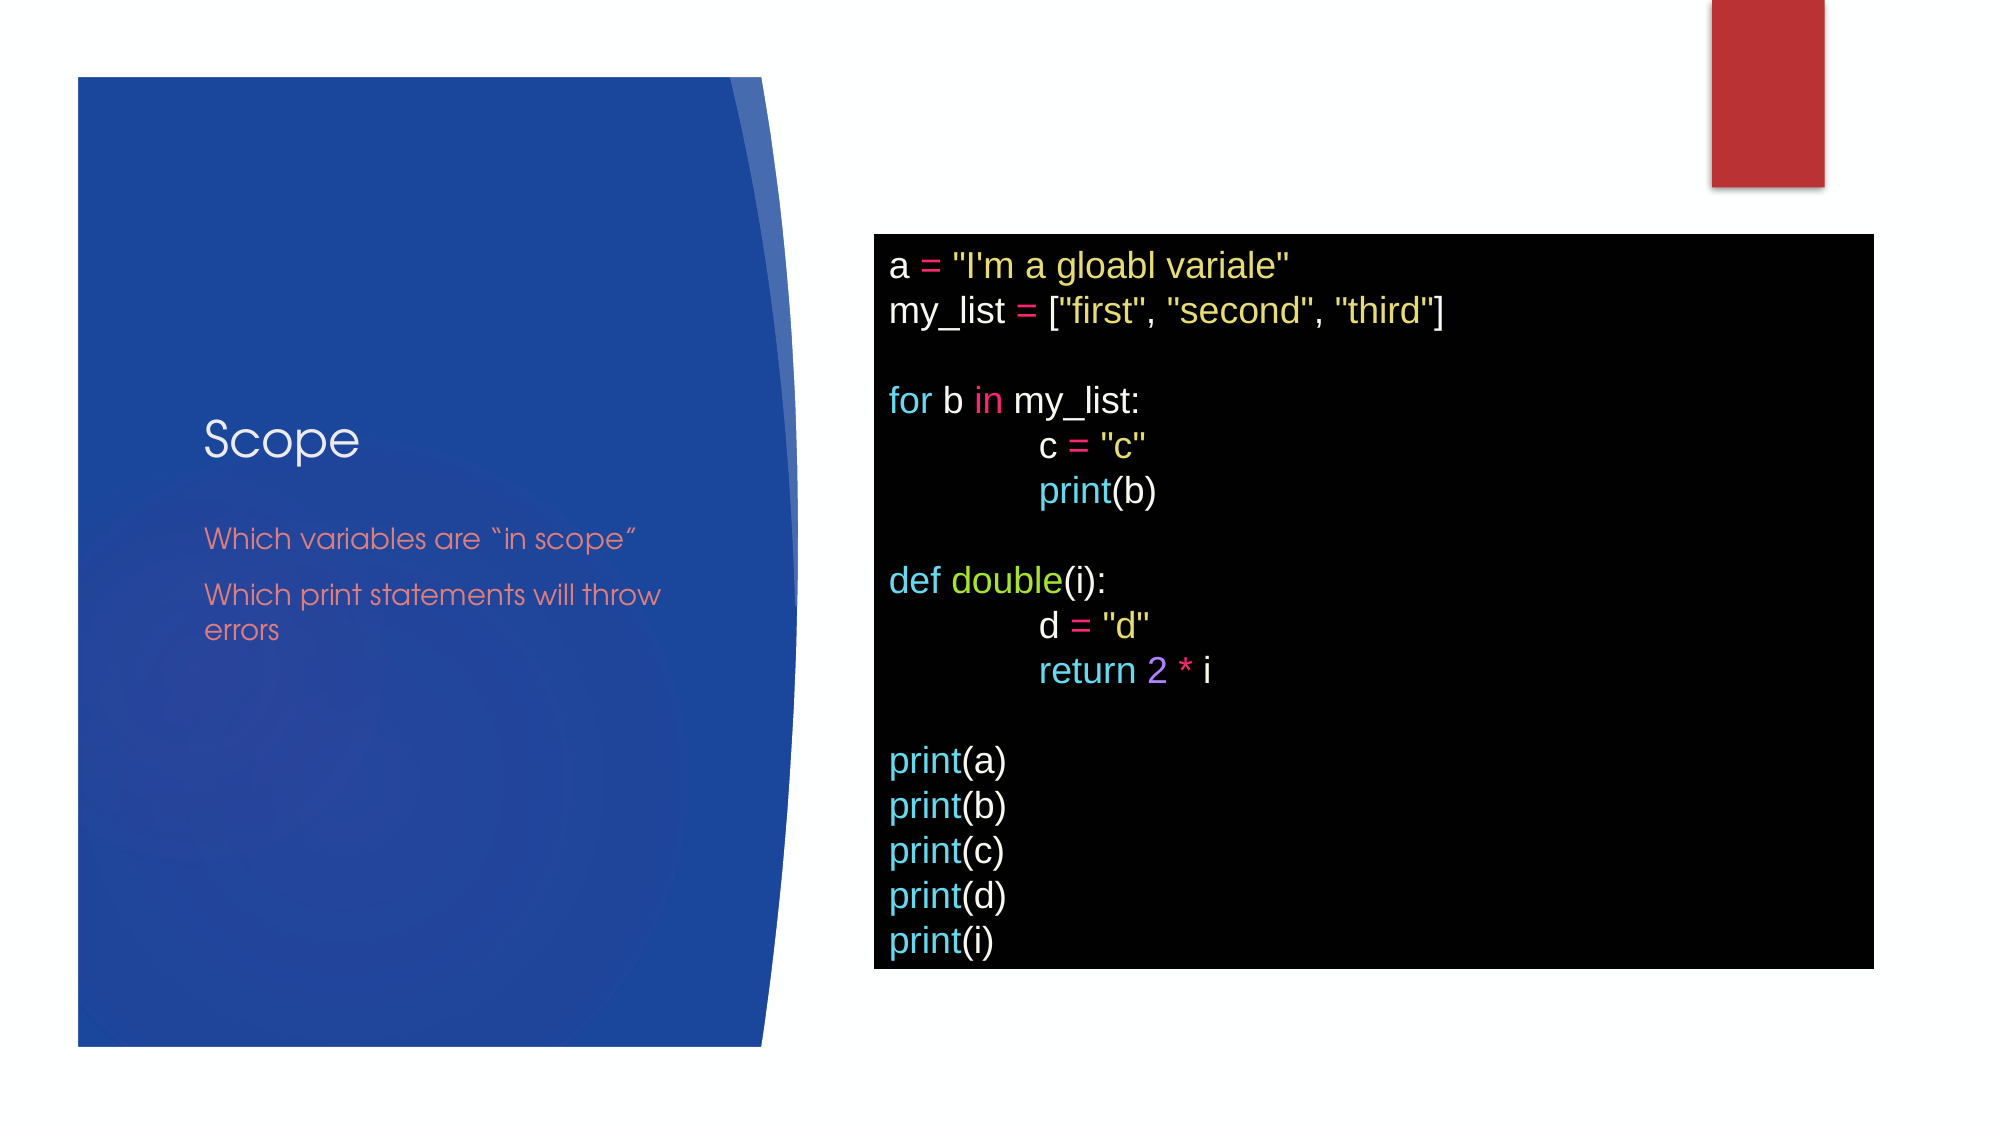

# Scope
a = "I'm a gloabl variale"
my_list = ["first", "second", "third"]

for b in my_list:
	c = "c"
	print(b)

def double(i):
	d = "d"
	return 2 * i

print(a)
print(b)
print(c)
print(d)
print(i)

Which variables are “in scope”
Which print statements will throw errors